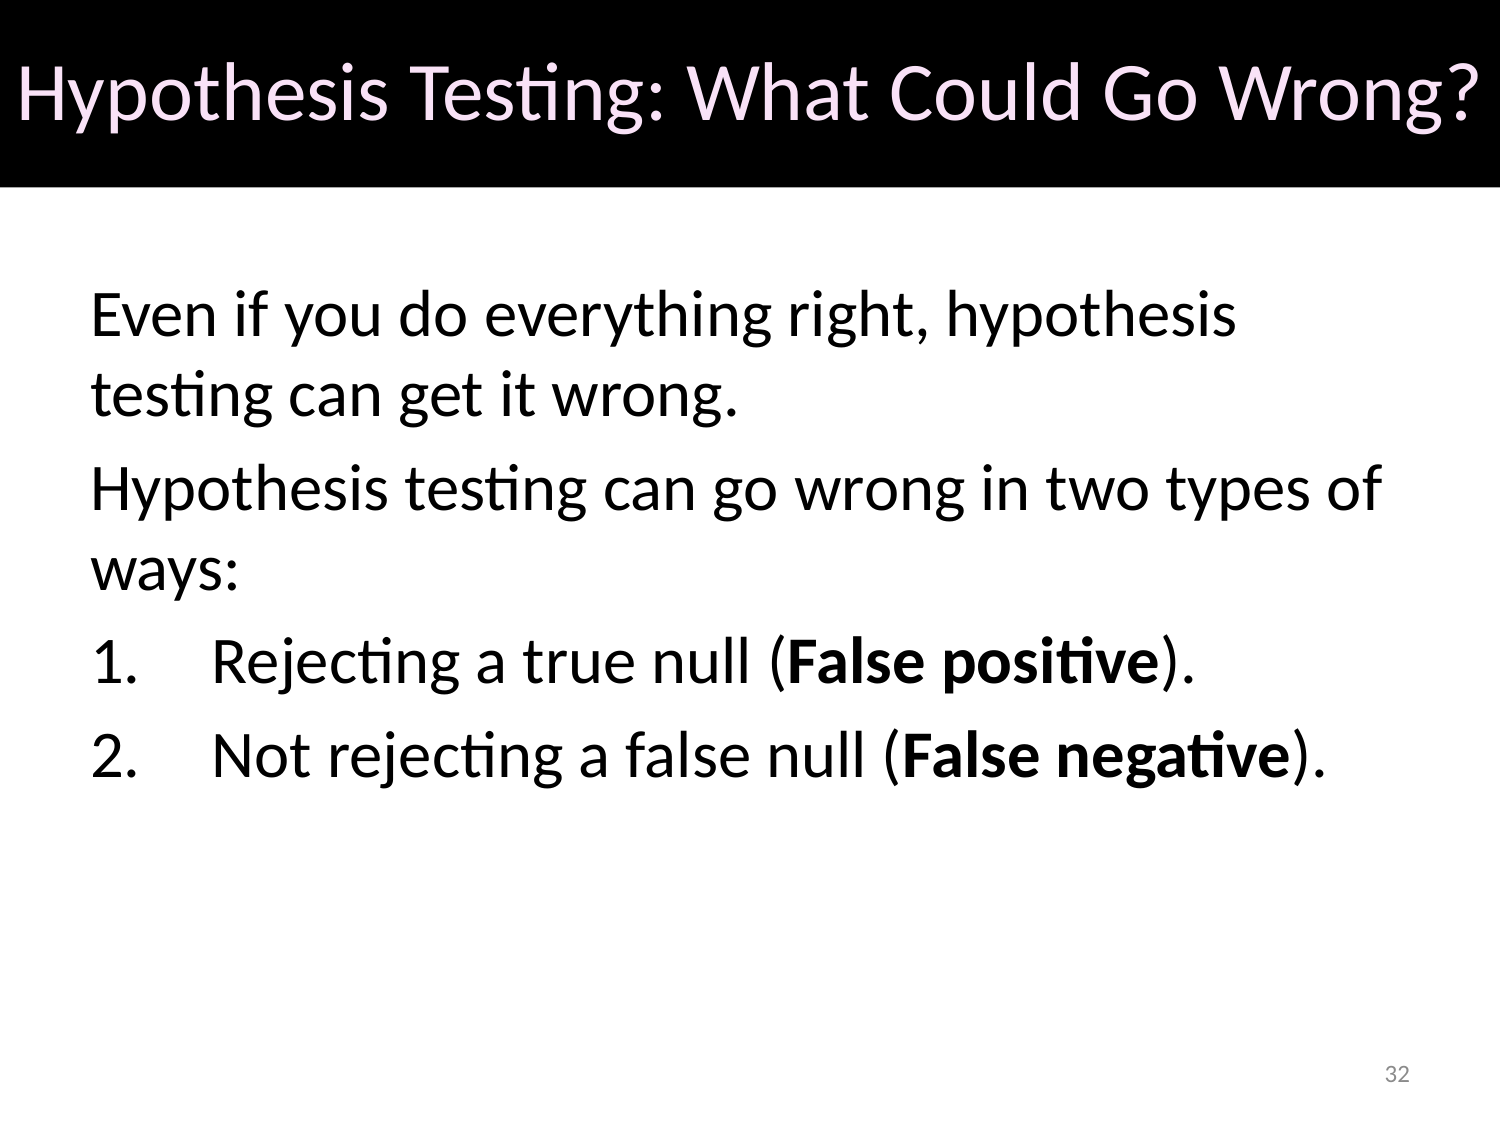

# Hypothesis Testing: What Could Go Wrong?
Even if you do everything right, hypothesis testing can get it wrong.
Hypothesis testing can go wrong in two types of ways:
Rejecting a true null (False positive).
Not rejecting a false null (False negative).
32